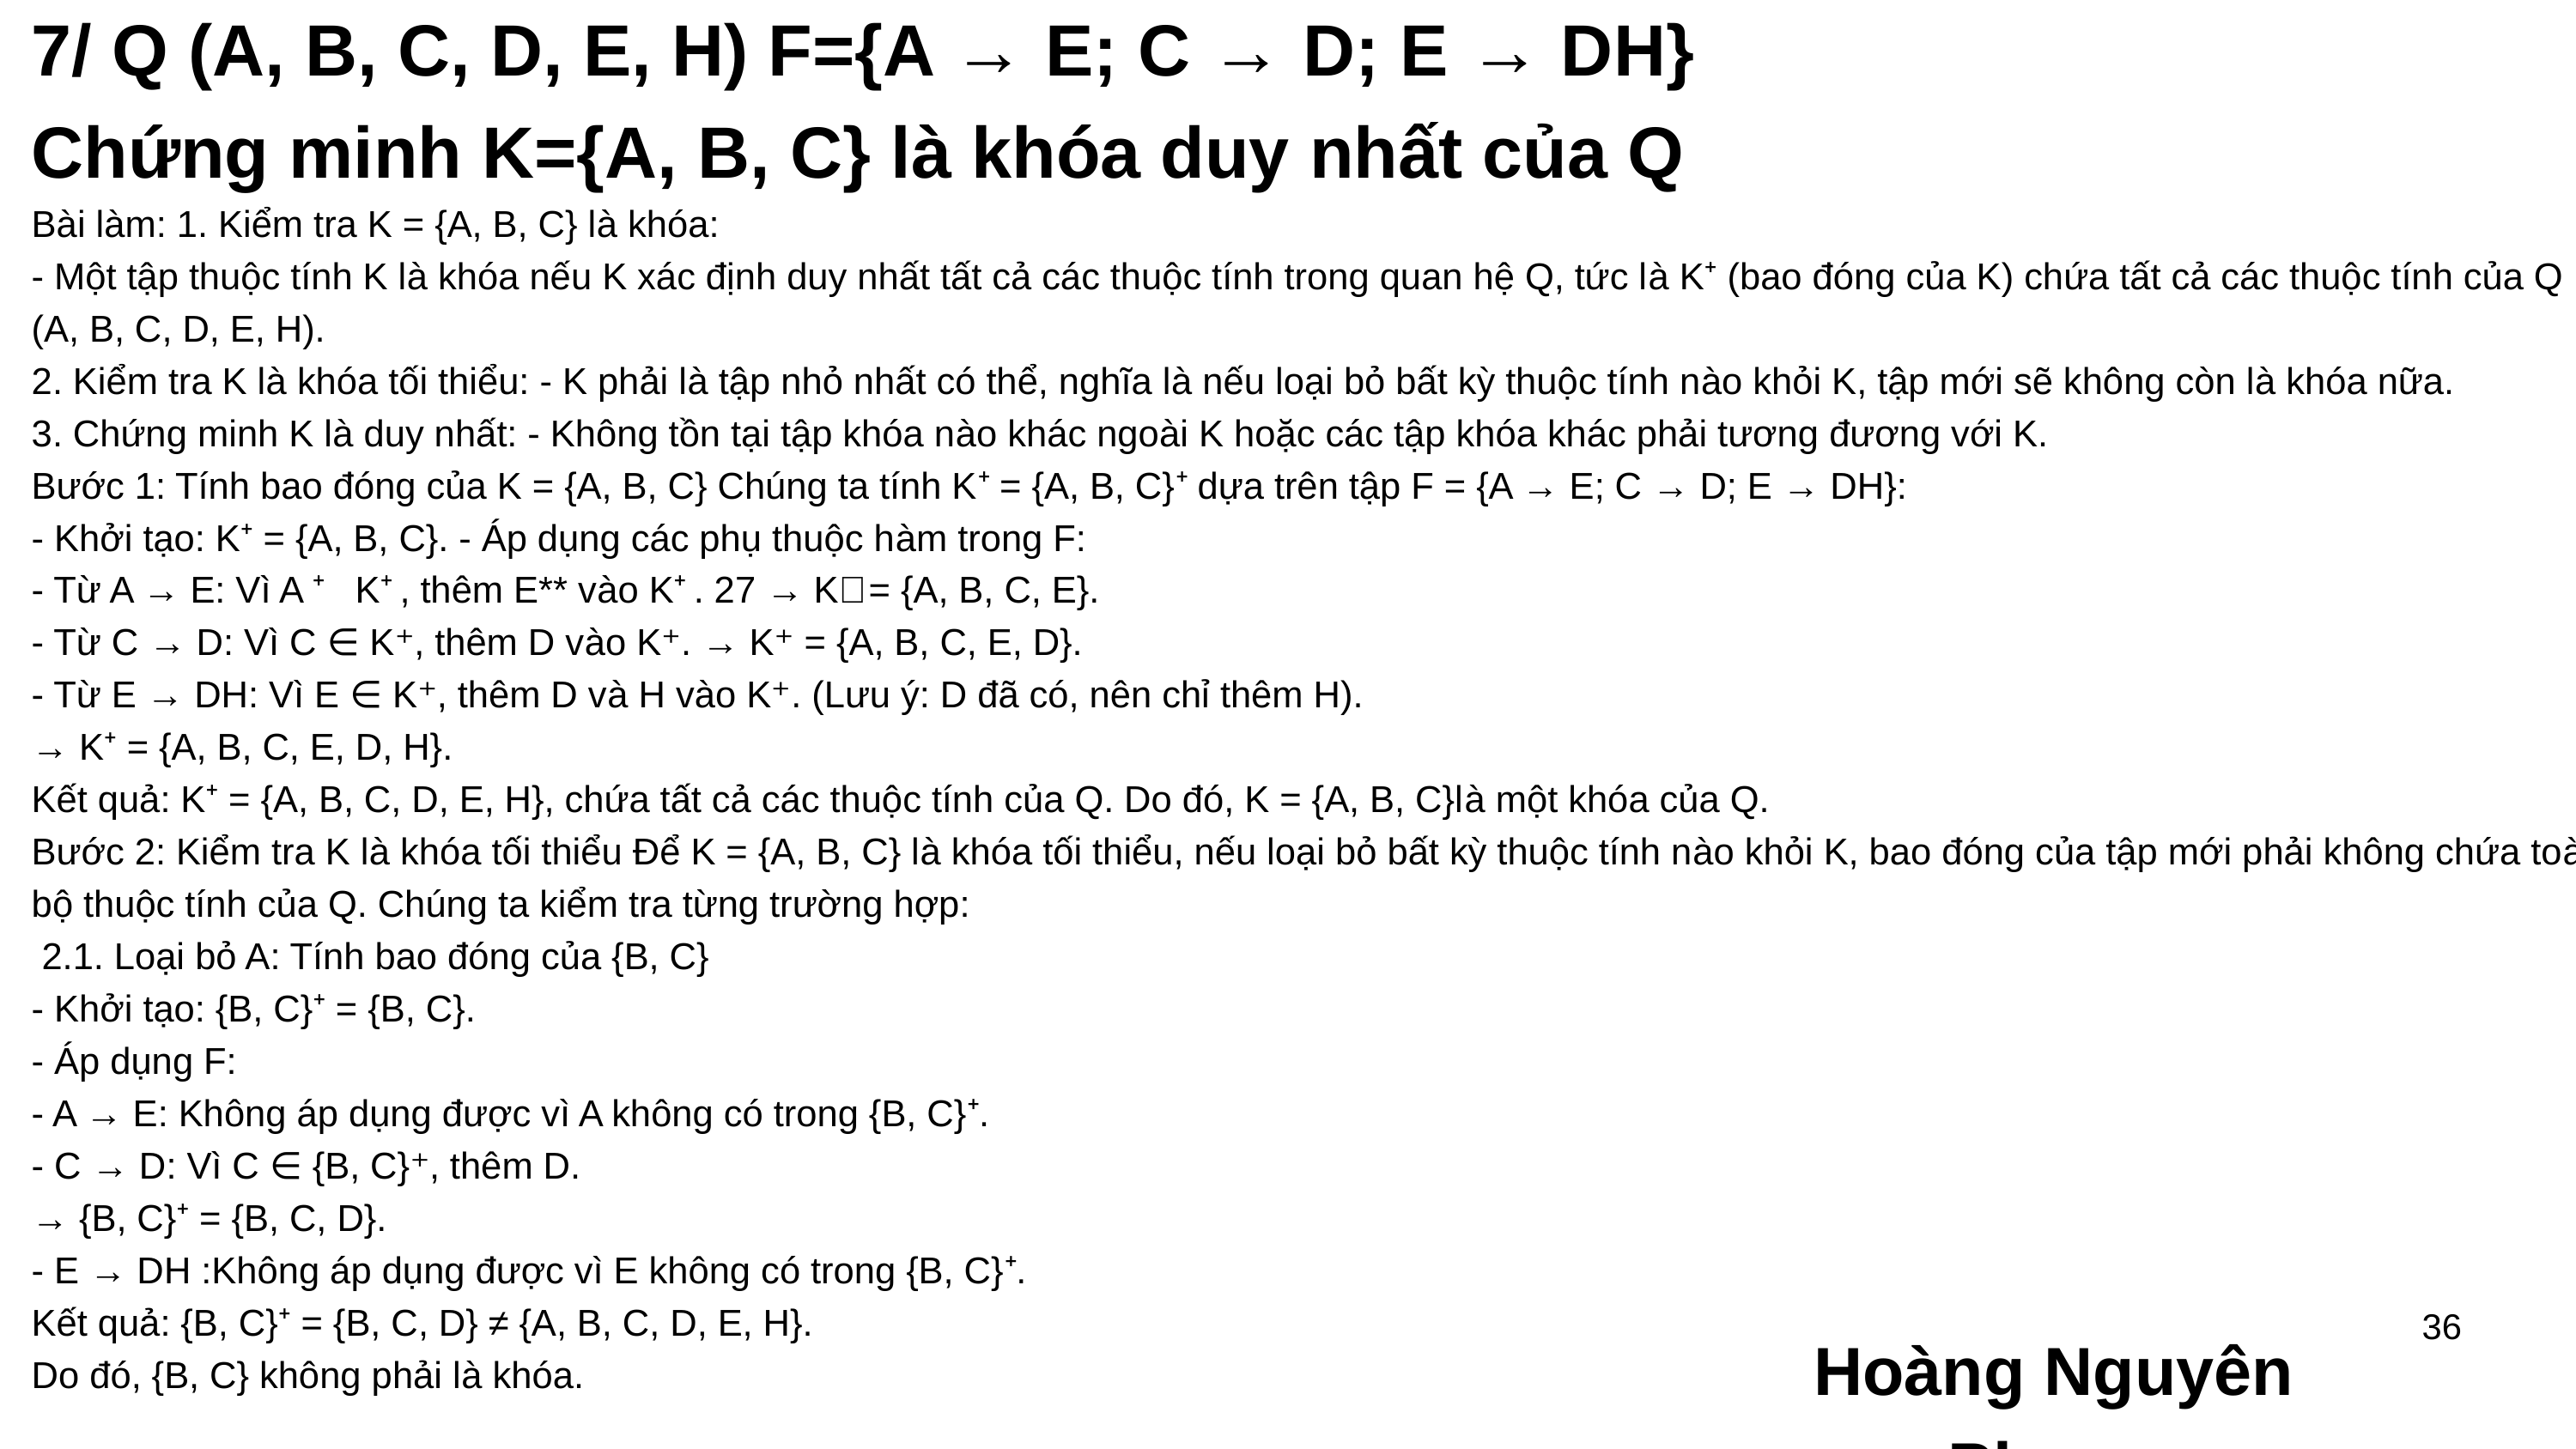

7/ Q (A, B, C, D, E, H) F={A → E; C → D; E → DH}
Chứng minh K={A, B, C} là khóa duy nhất của Q
Bài làm: 1. Kiểm tra K = {A, B, C} là khóa:
- Một tập thuộc tính K là khóa nếu K xác định duy nhất tất cả các thuộc tính trong quan hệ Q, tức là K⁺ (bao đóng của K) chứa tất cả các thuộc tính của Q (A, B, C, D, E, H).
2. Kiểm tra K là khóa tối thiểu: - K phải là tập nhỏ nhất có thể, nghĩa là nếu loại bỏ bất kỳ thuộc tính nào khỏi K, tập mới sẽ không còn là khóa nữa.
3. Chứng minh K là duy nhất: - Không tồn tại tập khóa nào khác ngoài K hoặc các tập khóa khác phải tương đương với K.
Bước 1: Tính bao đóng của K = {A, B, C} Chúng ta tính K⁺ = {A, B, C}⁺ dựa trên tập F = {A → E; C → D; E → DH}:
- Khởi tạo: K⁺ = {A, B, C}. - Áp dụng các phụ thuộc hàm trong F:
- Từ A → E: Vì A ∈ K⁺, thêm E** vào K⁺. 27 → K⁺ = {A, B, C, E}.
- Từ C → D: Vì C ∈ K⁺, thêm D vào K⁺. → K⁺ = {A, B, C, E, D}.
- Từ E → DH: Vì E ∈ K⁺, thêm D và H vào K⁺. (Lưu ý: D đã có, nên chỉ thêm H).
→ K⁺ = {A, B, C, E, D, H}.
Kết quả: K⁺ = {A, B, C, D, E, H}, chứa tất cả các thuộc tính của Q. Do đó, K = {A, B, C}là một khóa của Q.
Bước 2: Kiểm tra K là khóa tối thiểu Để K = {A, B, C} là khóa tối thiểu, nếu loại bỏ bất kỳ thuộc tính nào khỏi K, bao đóng của tập mới phải không chứa toàn bộ thuộc tính của Q. Chúng ta kiểm tra từng trường hợp:
 2.1. Loại bỏ A: Tính bao đóng của {B, C}
- Khởi tạo: {B, C}⁺ = {B, C}.
- Áp dụng F:
- A → E: Không áp dụng được vì A không có trong {B, C}⁺.
- C → D: Vì C ∈ {B, C}⁺, thêm D.
→ {B, C}⁺ = {B, C, D}.
- E → DH :Không áp dụng được vì E không có trong {B, C}⁺.
Kết quả: {B, C}⁺ = {B, C, D} ≠ {A, B, C, D, E, H}.
Do đó, {B, C} không phải là khóa.
36
Hoàng Nguyên Phong